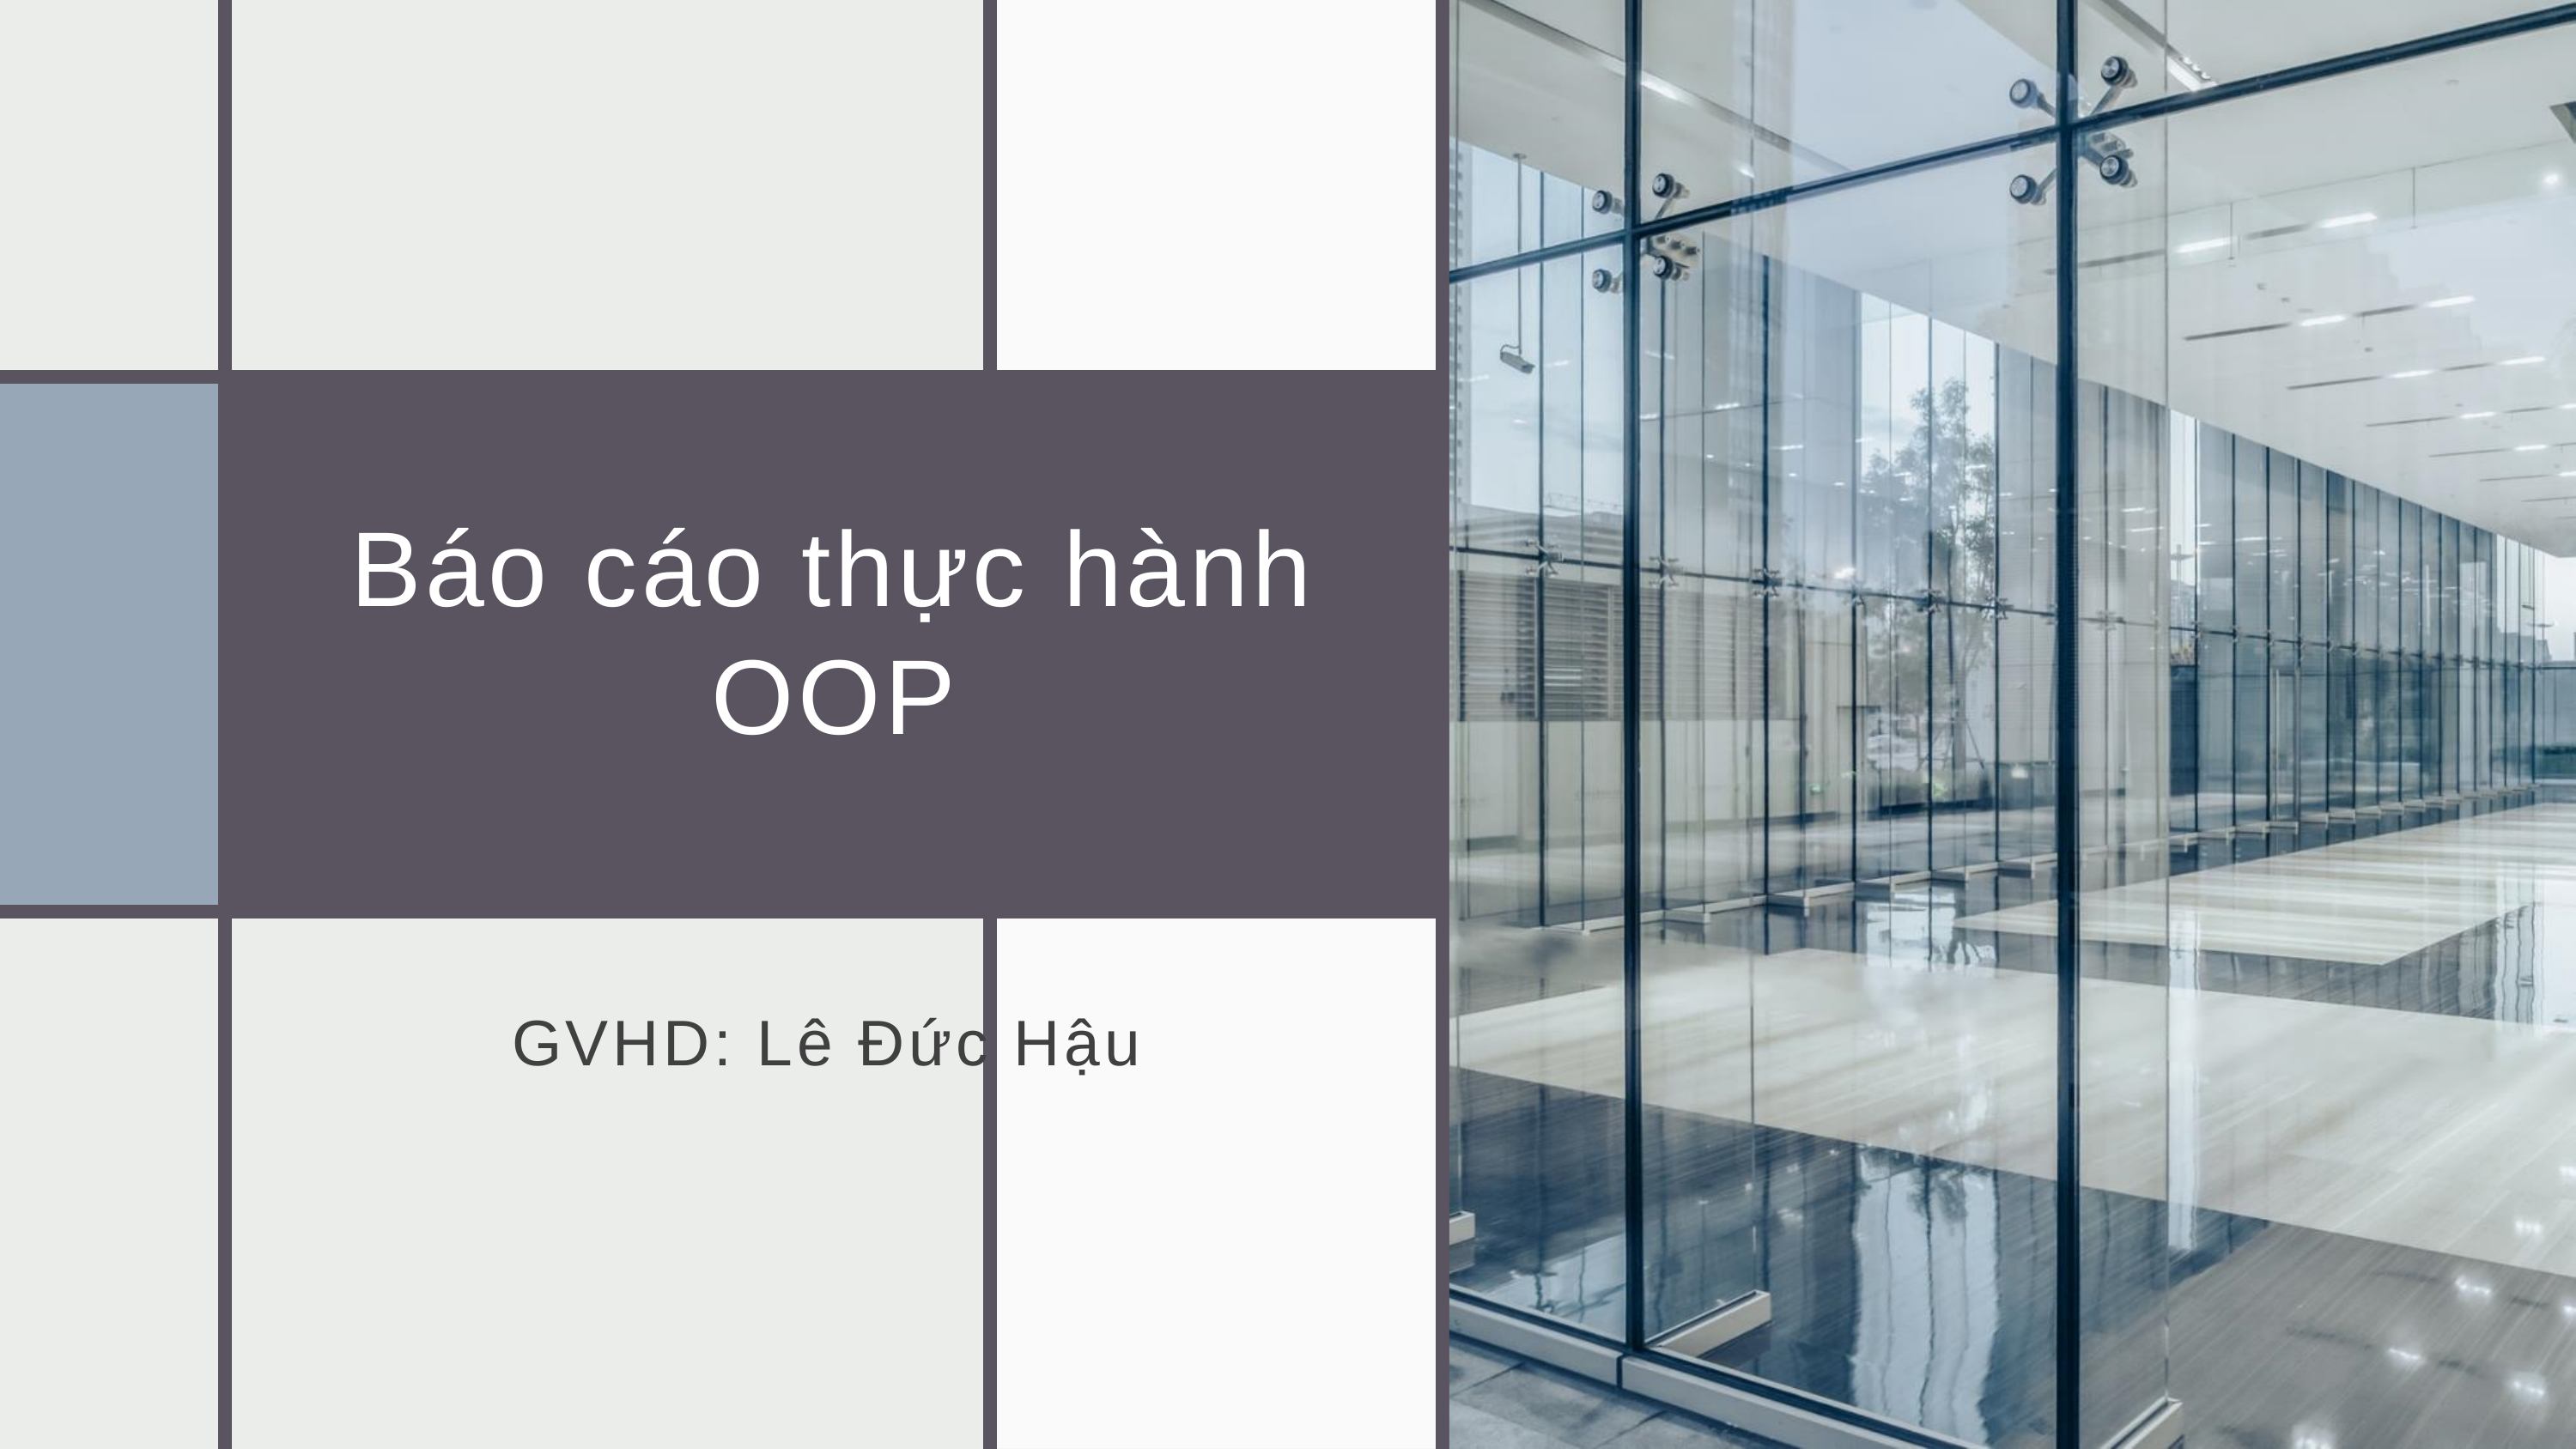

Báo cáo thực hành OOP

GVHD: Lê Đức Hậu